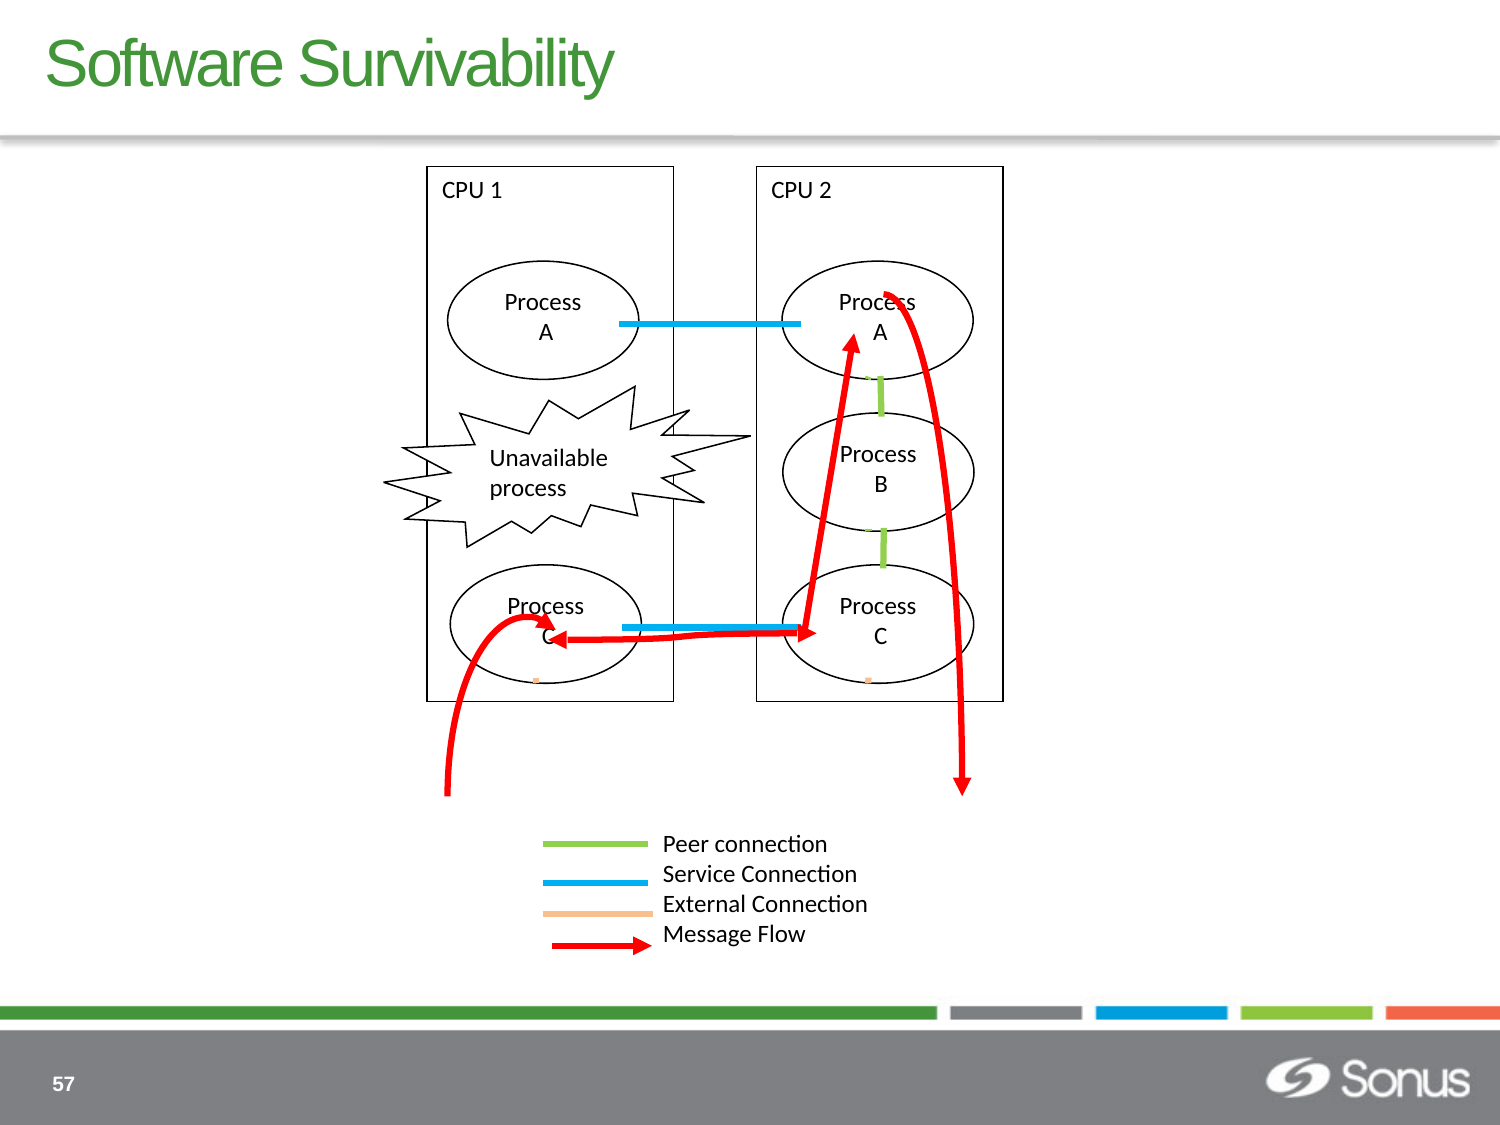

# Software Survivability
CPU 1
CPU 2
Process
 A
Process
 A

Unavailable
process
Process
 B
Process
 C
Process
 C

Peer connection
Service Connection
External Connection
Message Flow